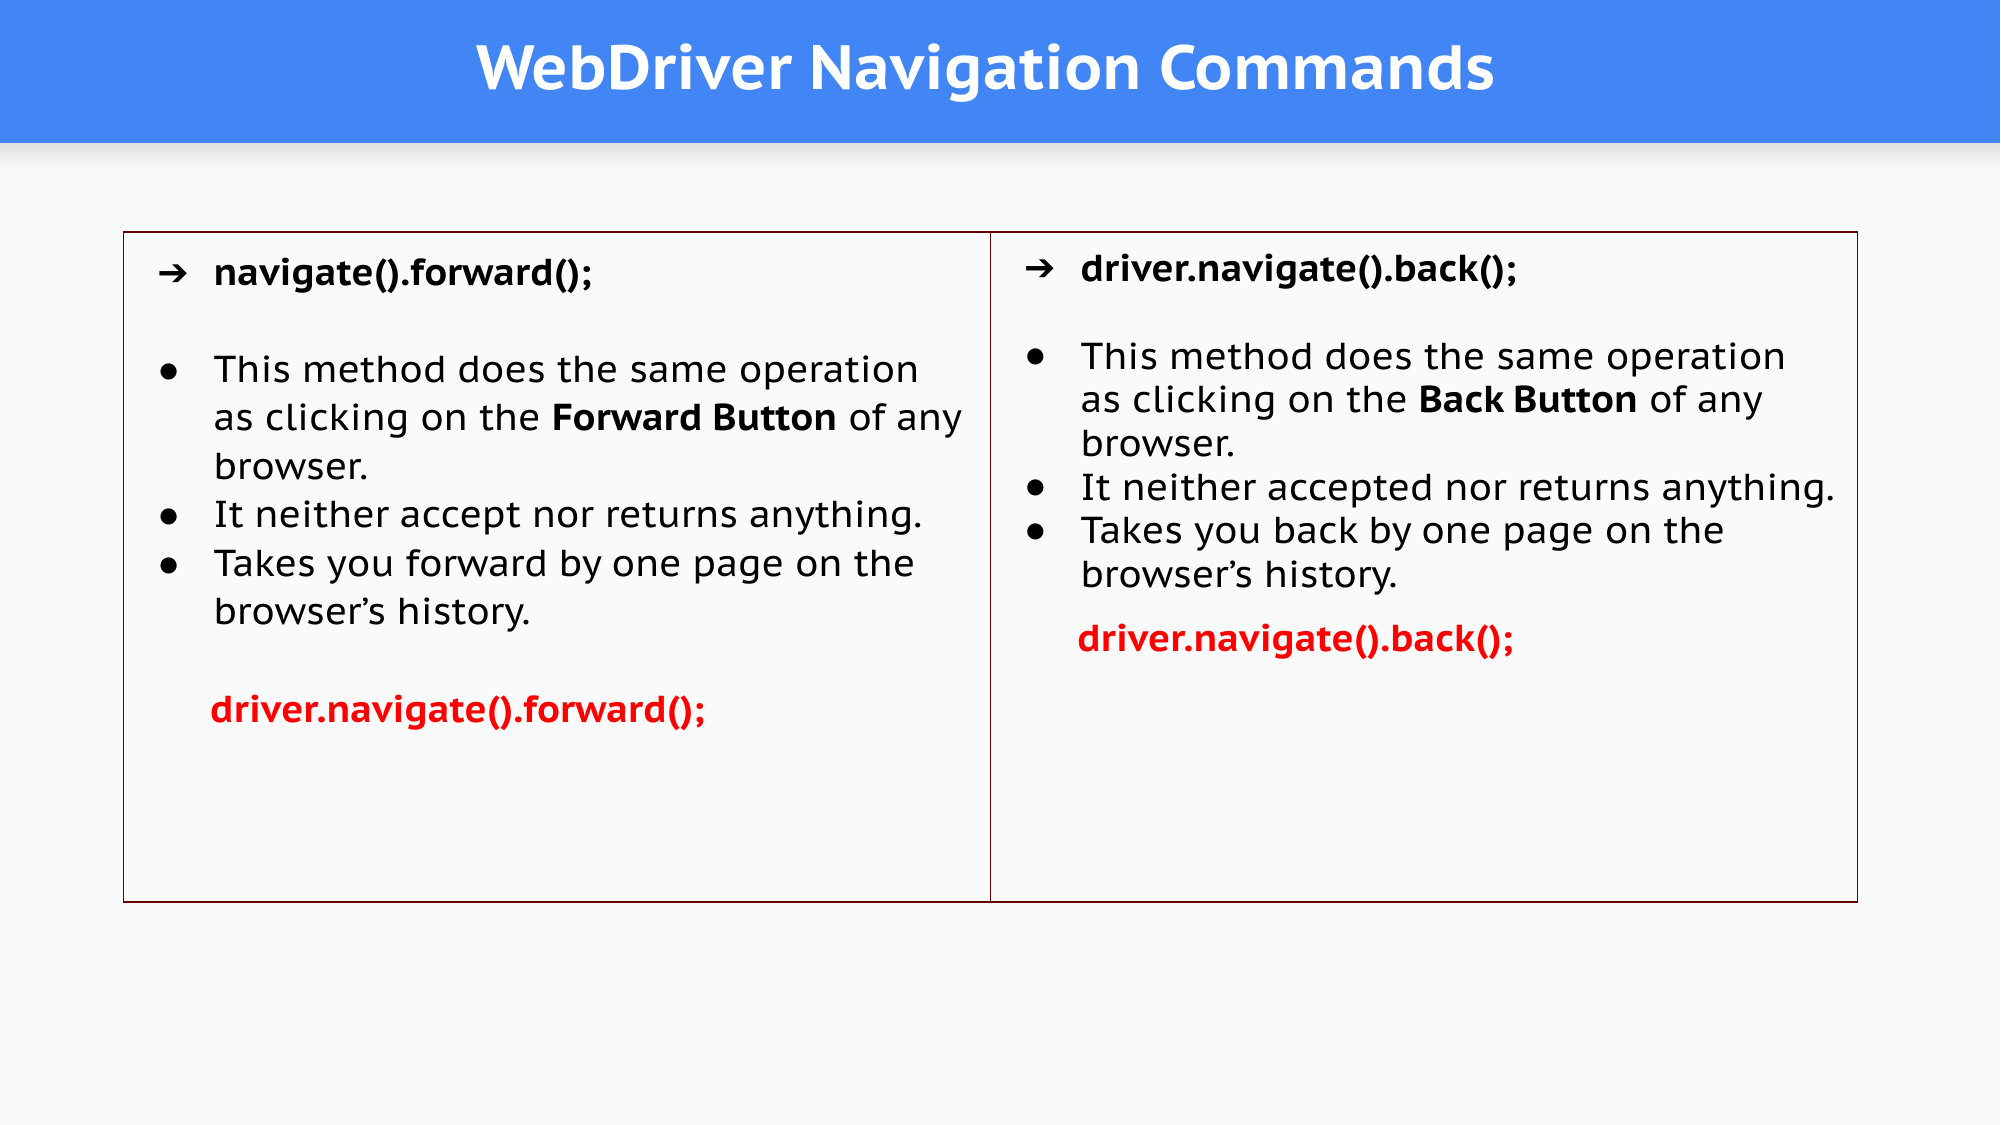

# WebDriver Navigation Commands
| navigate().forward(); This method does the same operation as clicking on the Forward Button of any browser.  It neither accept nor returns anything. Takes you forward by one page on the browser’s history. driver.navigate().forward(); | driver.navigate().back(); This method does the same operation as clicking on the Back Button of any browser.  It neither accepted nor returns anything. Takes you back by one page on the browser’s history. driver.navigate().back(); |
| --- | --- |